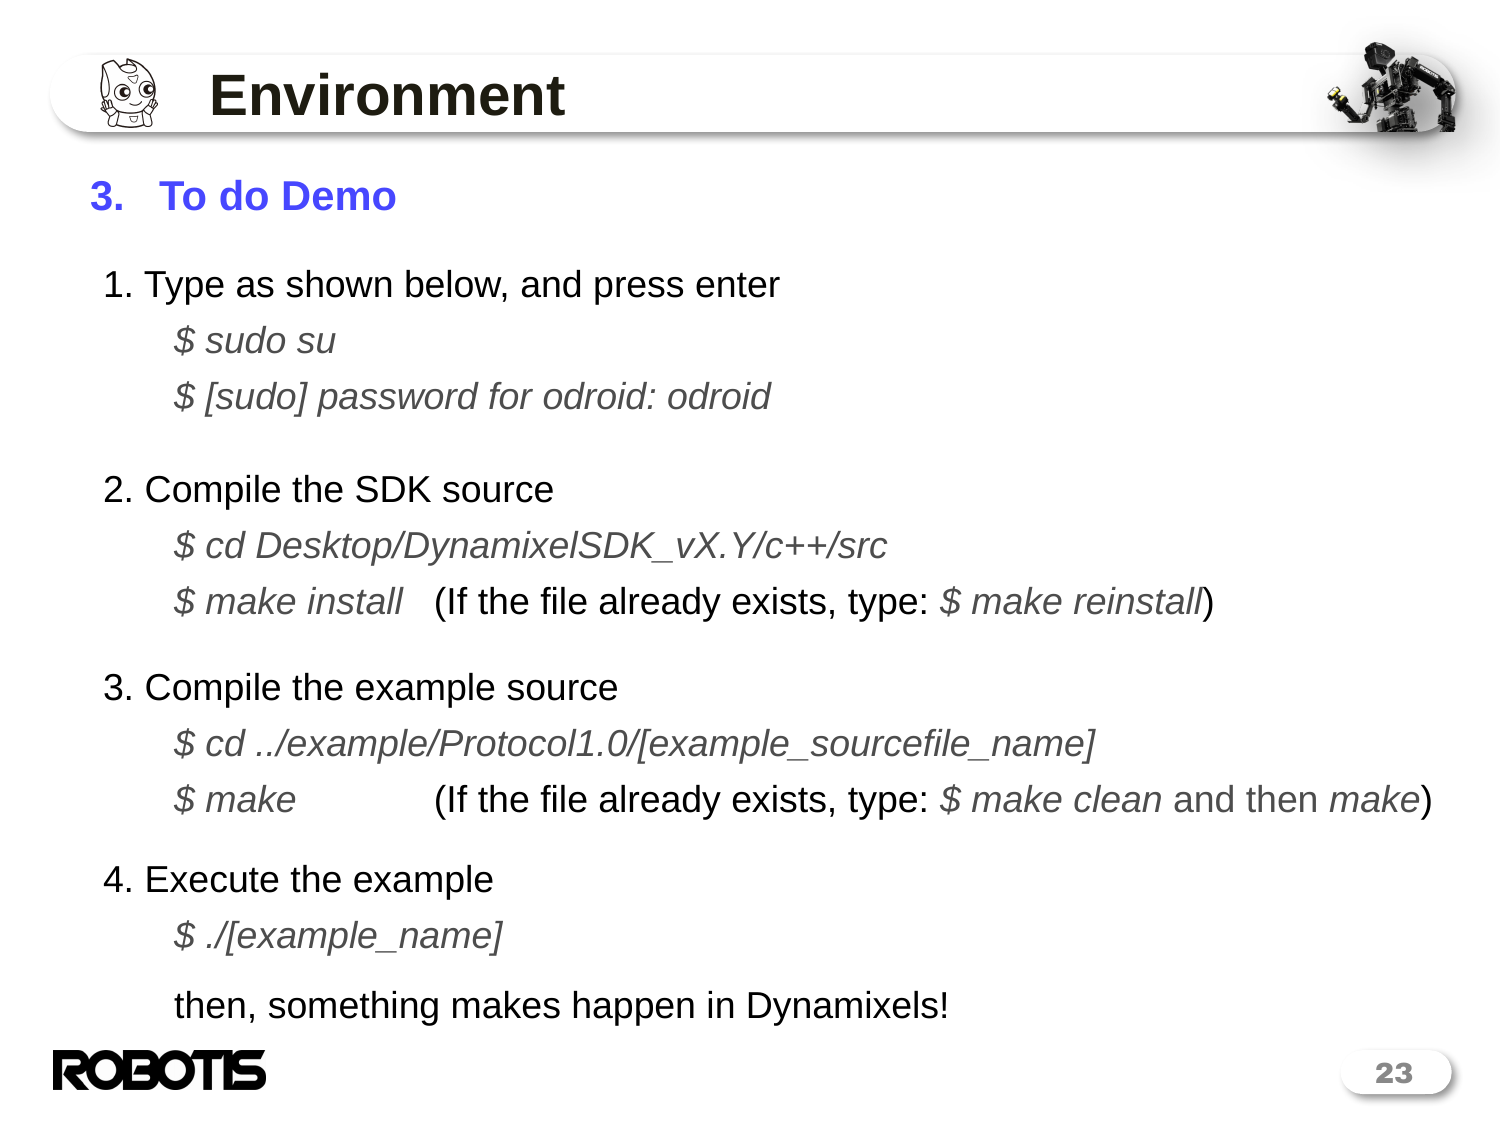

# Environment
3.   To do Demo
1. Type as shown below, and press enter
$ sudo su
$ [sudo] password for odroid: odroid
2. Compile the SDK source
$ cd Desktop/DynamixelSDK_vX.Y/c++/src
$ make install
(If the file already exists, type: $ make reinstall)
3. Compile the example source
$ cd ../example/Protocol1.0/[example_sourcefile_name]
(If the file already exists, type: $ make clean and then make)
$ make
4. Execute the example
$ ./[example_name]
then, something makes happen in Dynamixels!
23